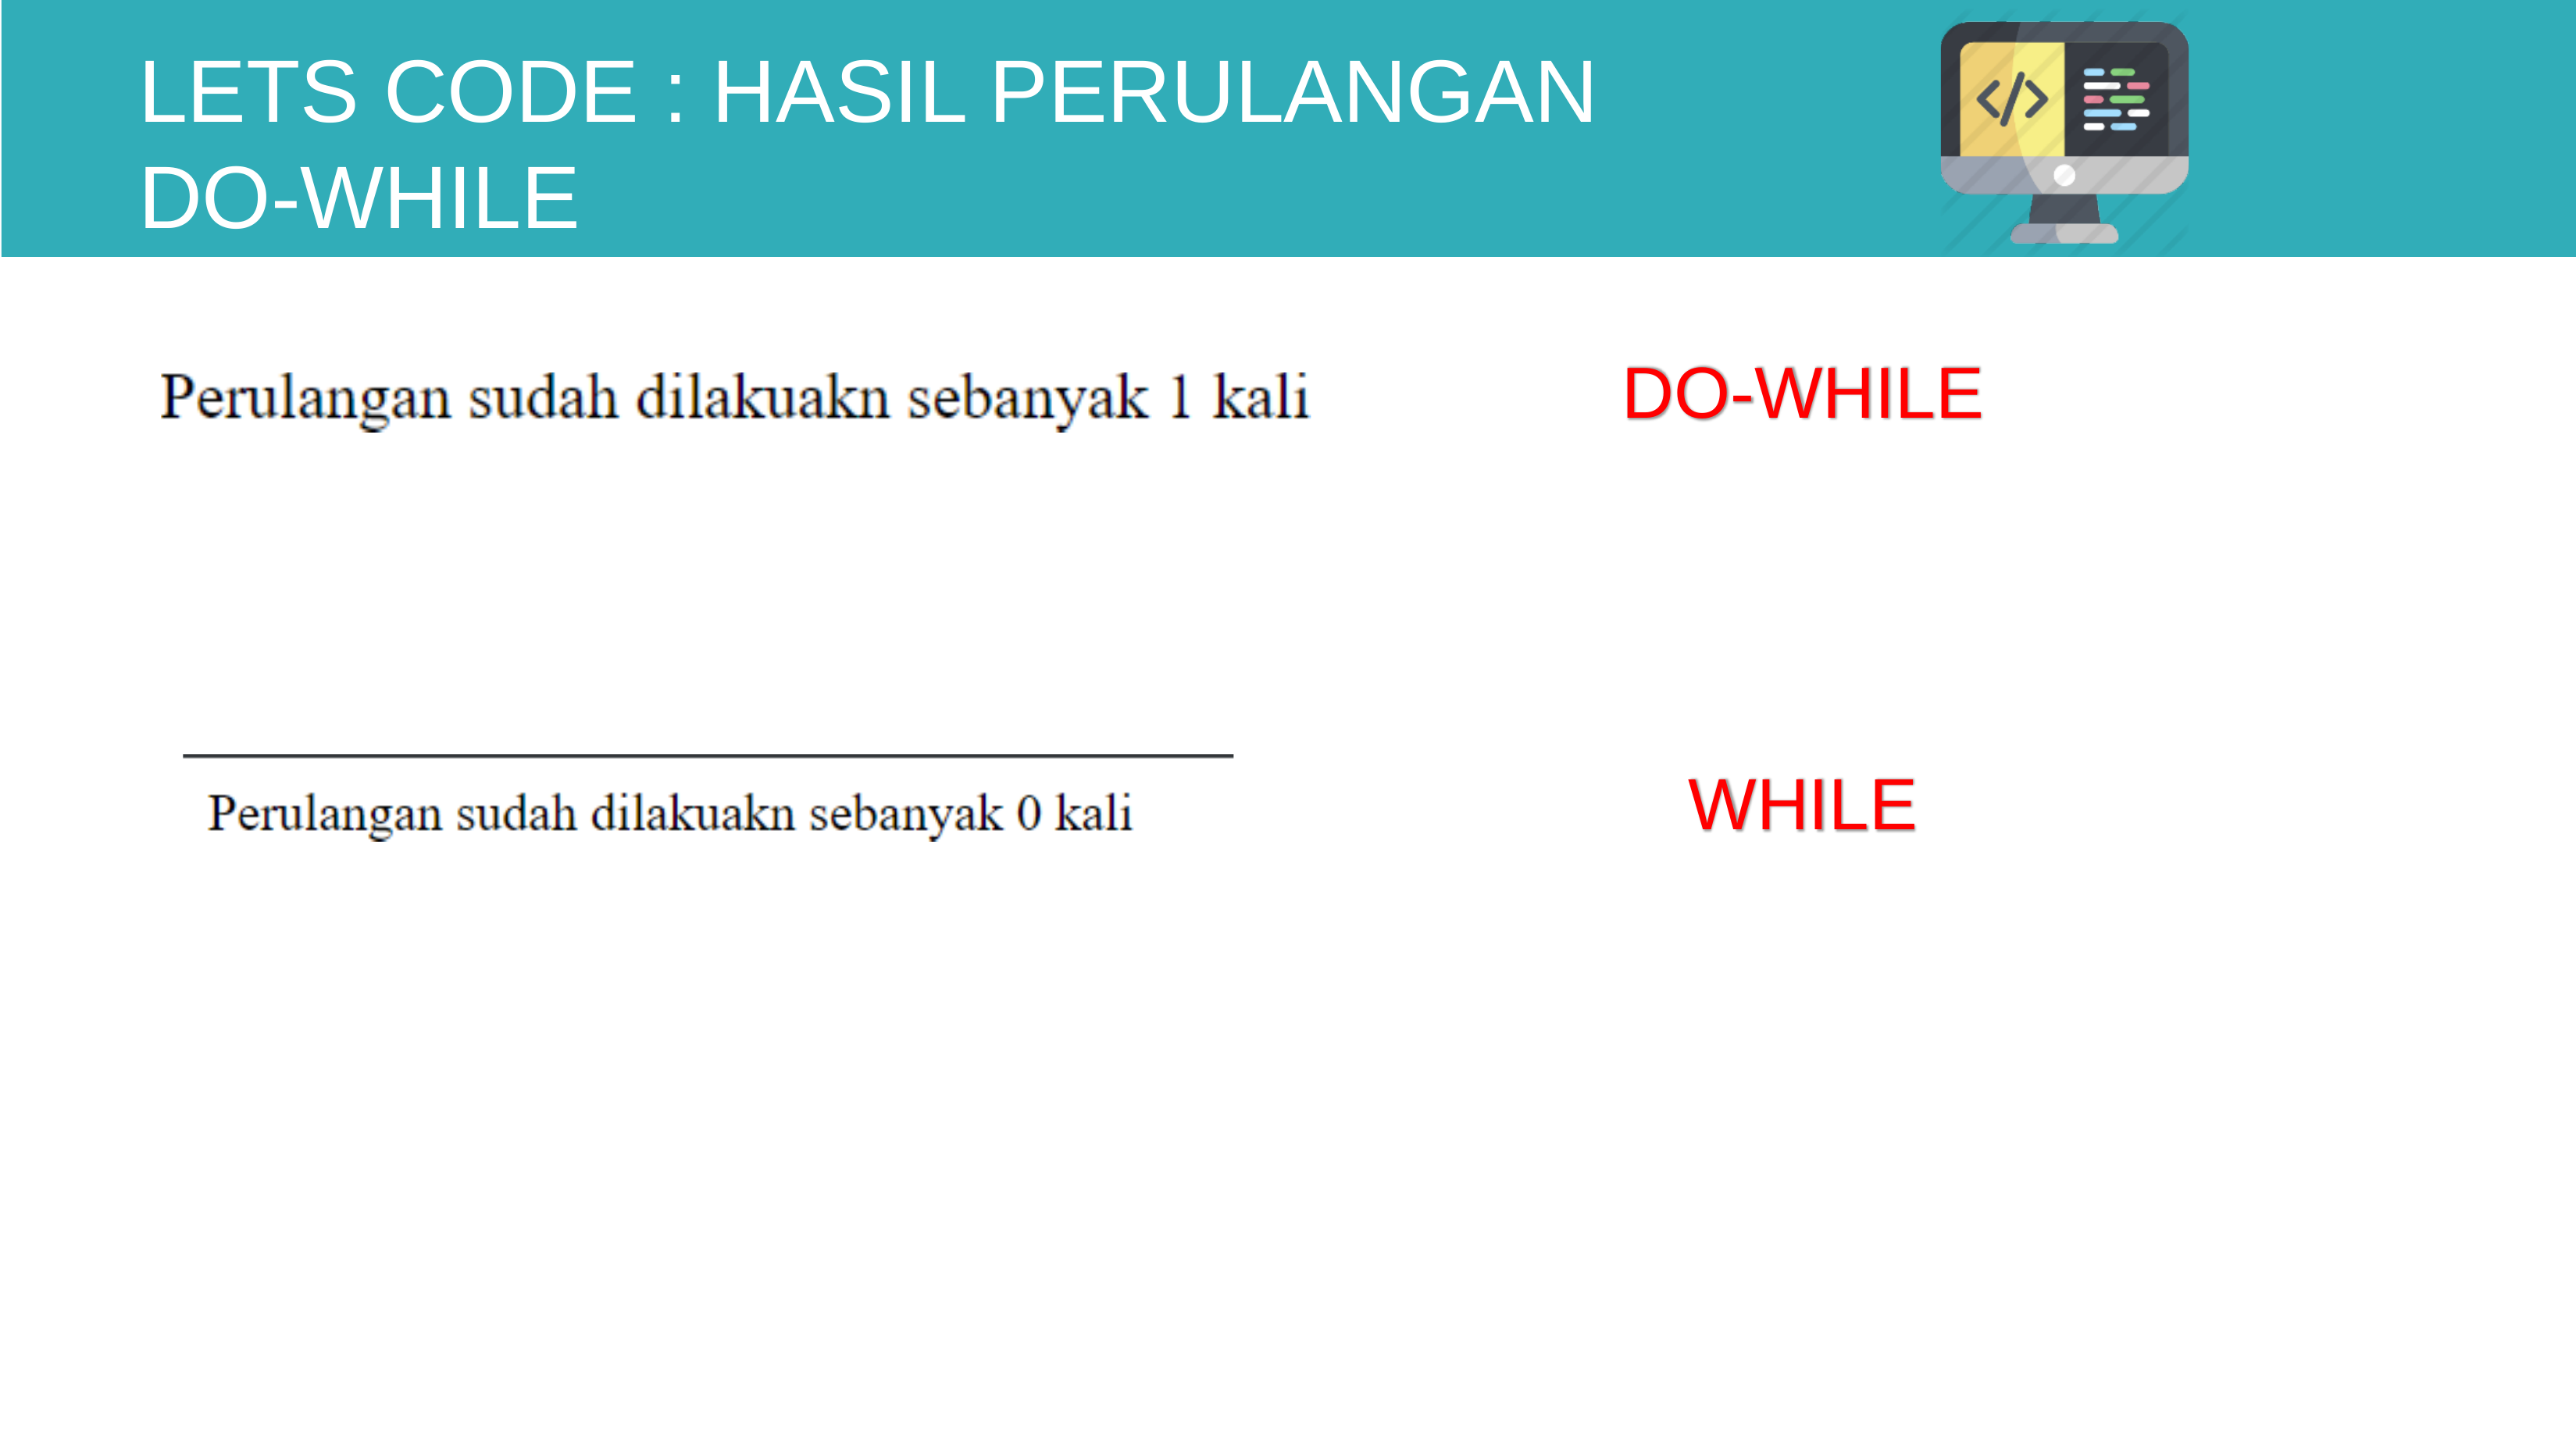

# LETS CODE : HASIL PERULANGAN DO-WHILE

DO-WHILE

WHILE